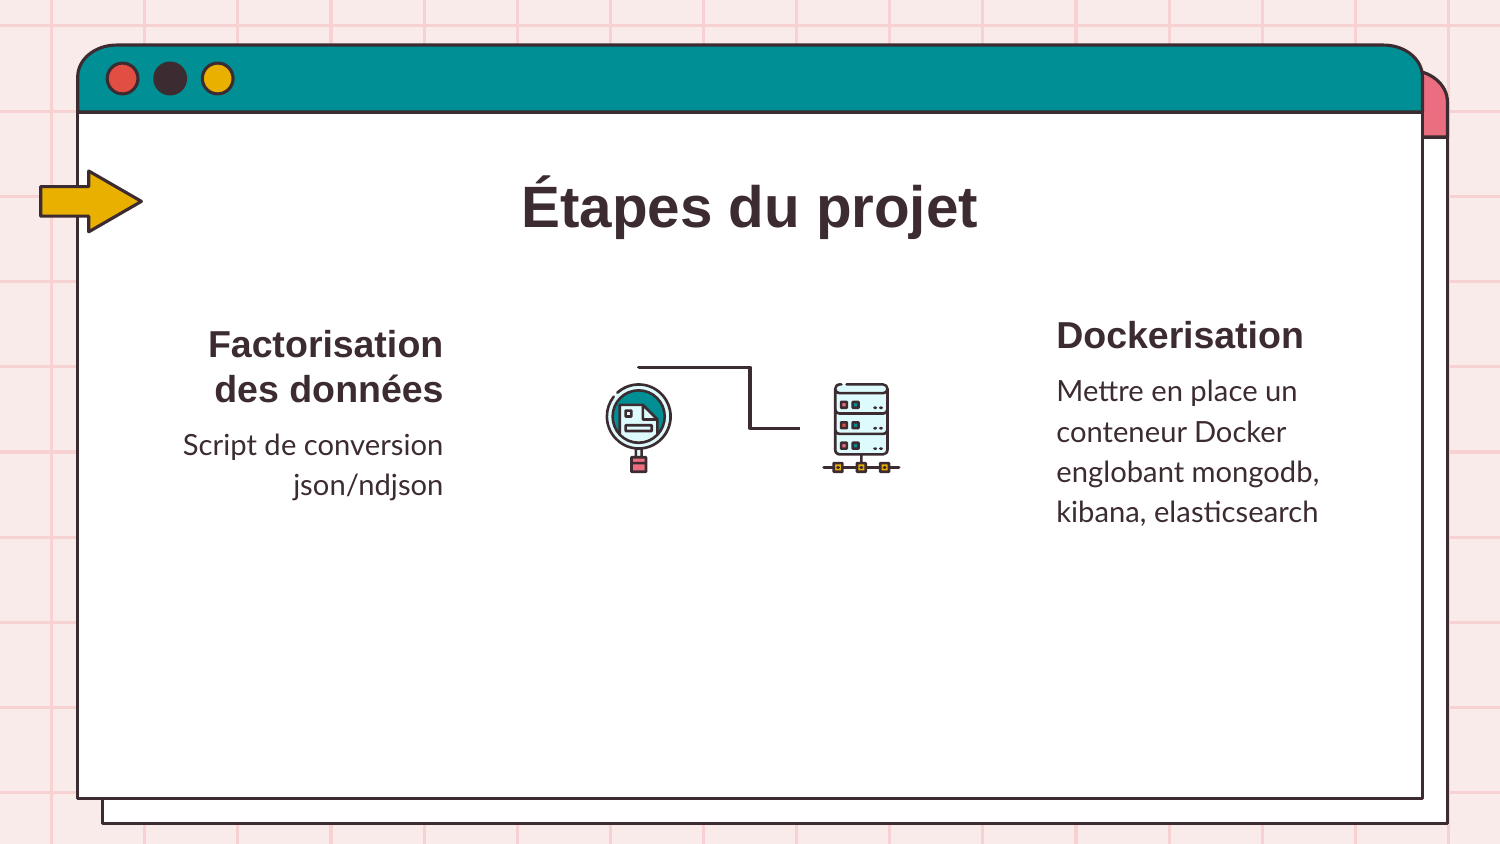

# Étapes du projet
Dockerisation
Mettre en place un conteneur Docker englobant mongodb, kibana, elasticsearch
Factorisation des données

Script de conversion json/ndjson